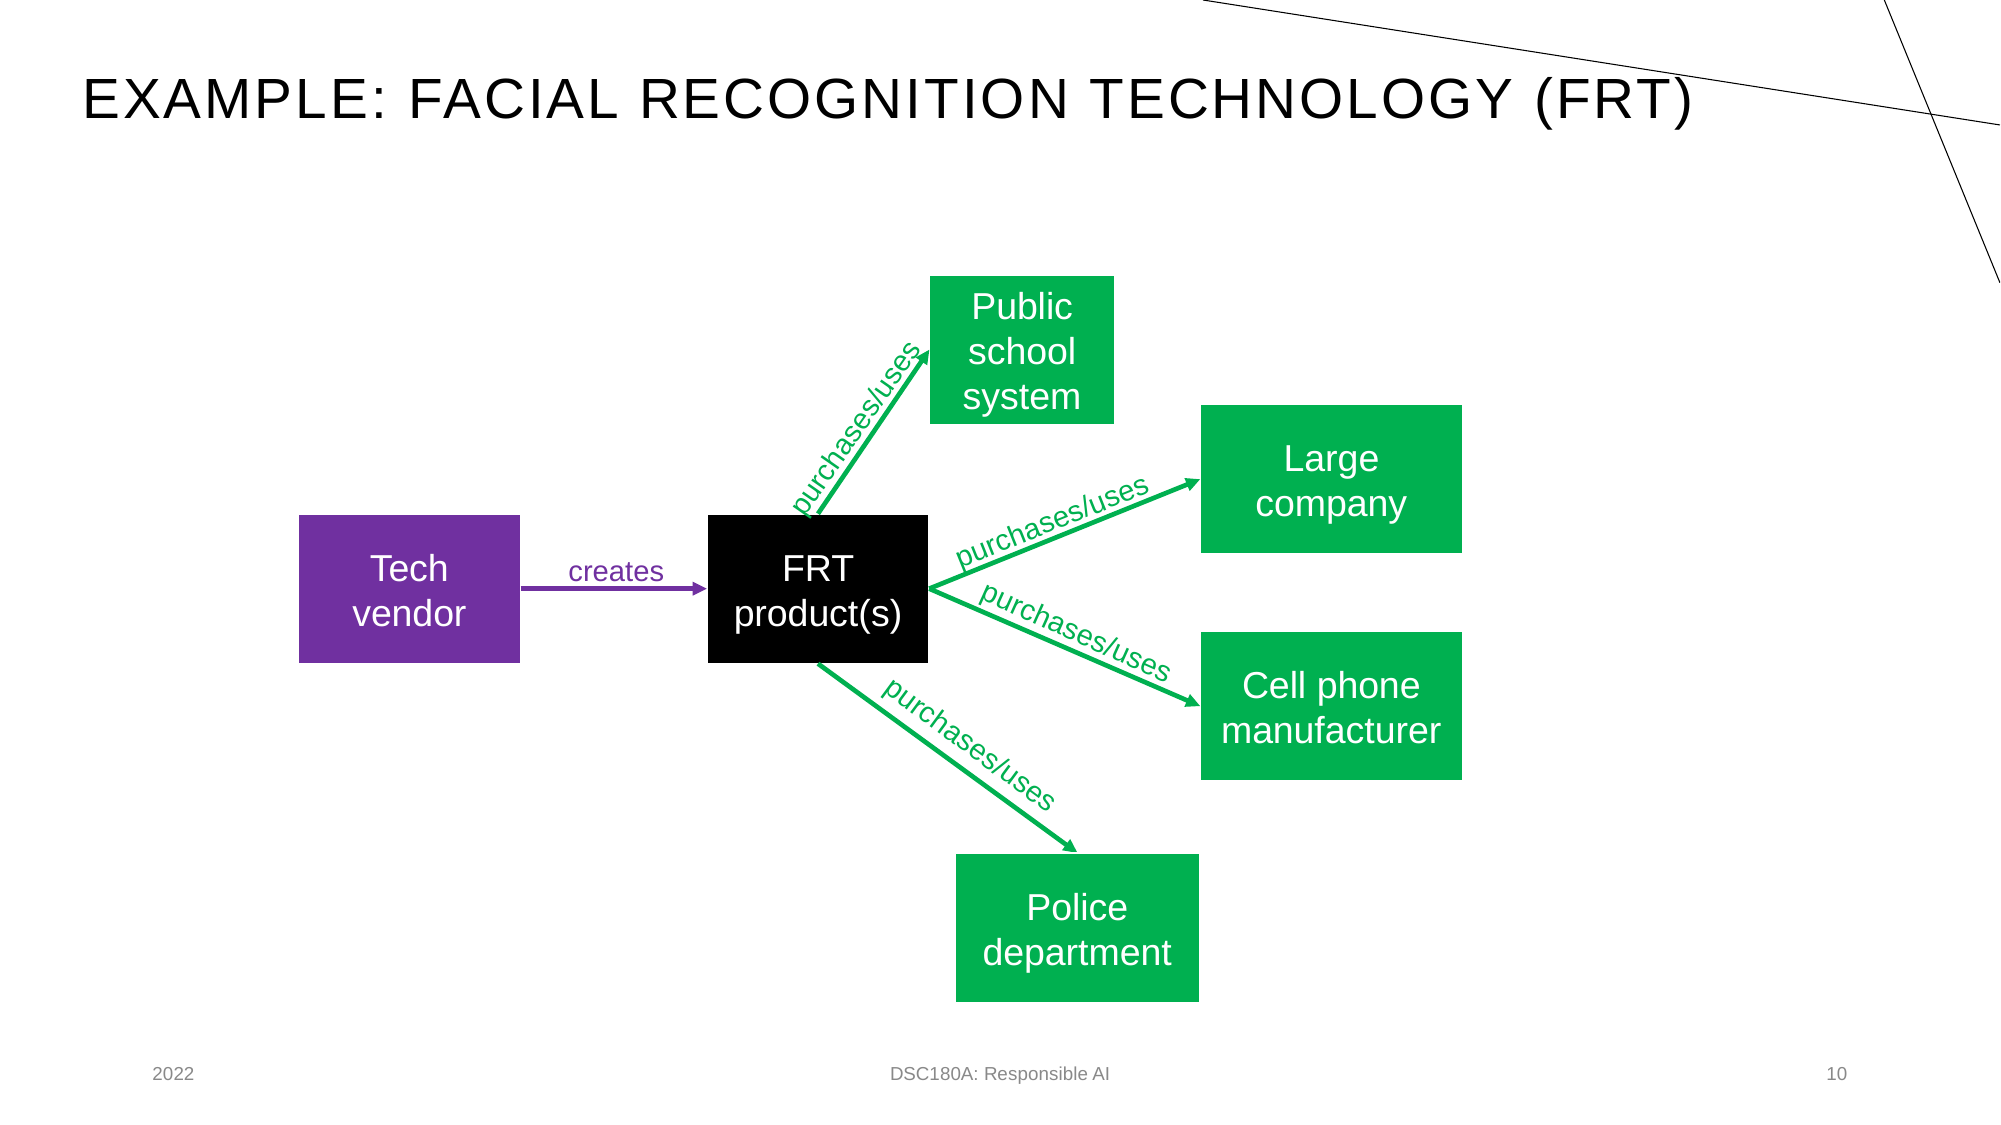

# example: facial recognition technology (FRT)
Public school system
purchases/uses
Large company
purchases/uses
Tech vendor
FRT product(s)
creates
purchases/uses
Cell phone manufacturer
purchases/uses
Police department
2022
DSC180A: Responsible AI
10